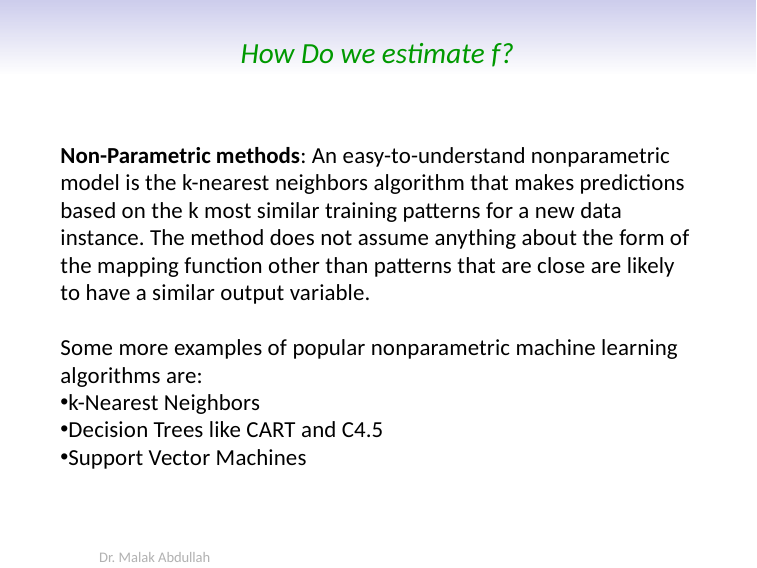

# How Do we estimate f?
Non-Parametric methods: An easy-to-understand nonparametric model is the k-nearest neighbors algorithm that makes predictions based on the k most similar training patterns for a new data instance. The method does not assume anything about the form of the mapping function other than patterns that are close are likely to have a similar output variable.

Some more examples of popular nonparametric machine learning algorithms are:
k-Nearest Neighbors
Decision Trees like CART and C4.5
Support Vector Machines

Dr. Malak Abdullah